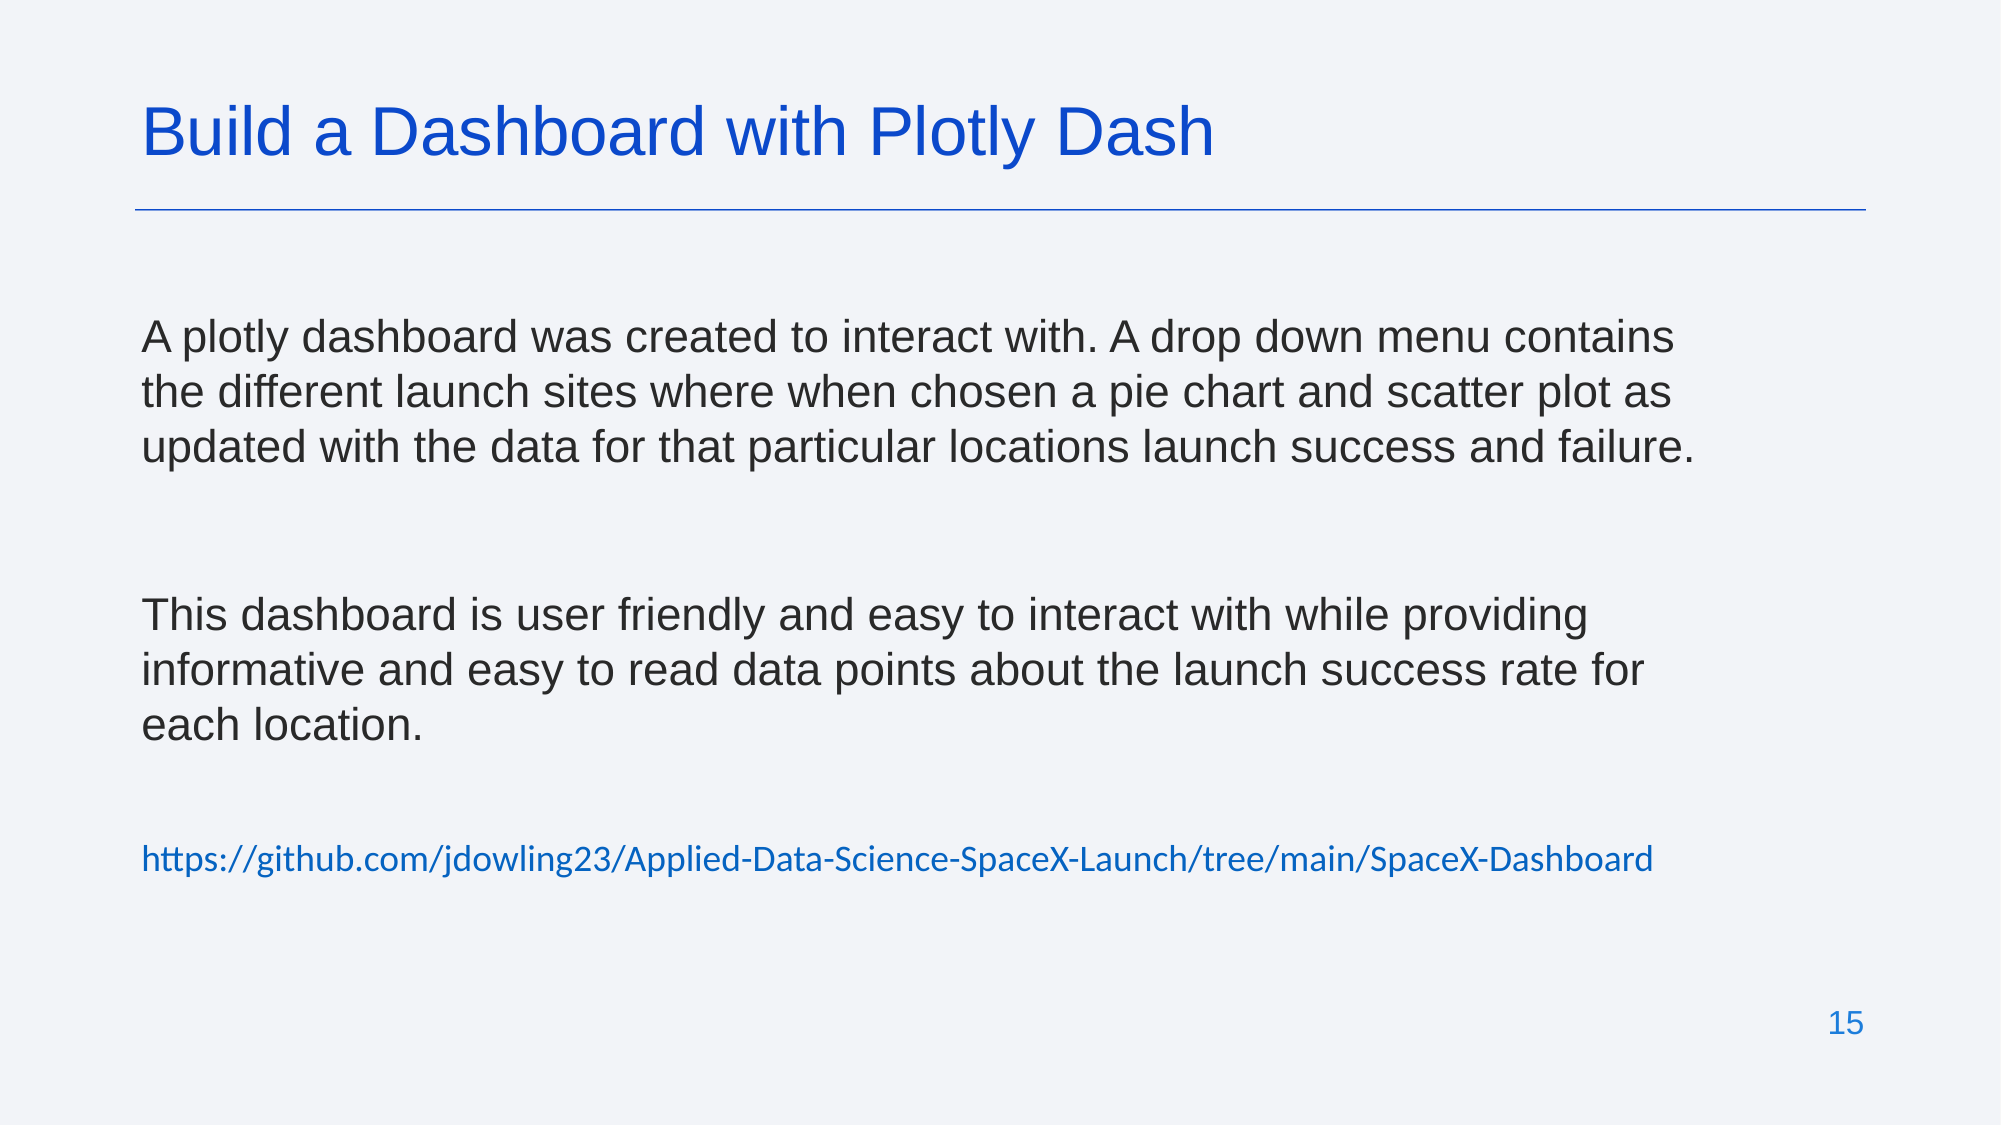

15
Build a Dashboard with Plotly Dash
# A plotly dashboard was created to interact with. A drop down menu contains the different launch sites where when chosen a pie chart and scatter plot as updated with the data for that particular locations launch success and failure.

This dashboard is user friendly and easy to interact with while providing informative and easy to read data points about the launch success rate for each location.

https://github.com/jdowling23/Applied-Data-Science-SpaceX-Launch/tree/main/SpaceX-Dashboard